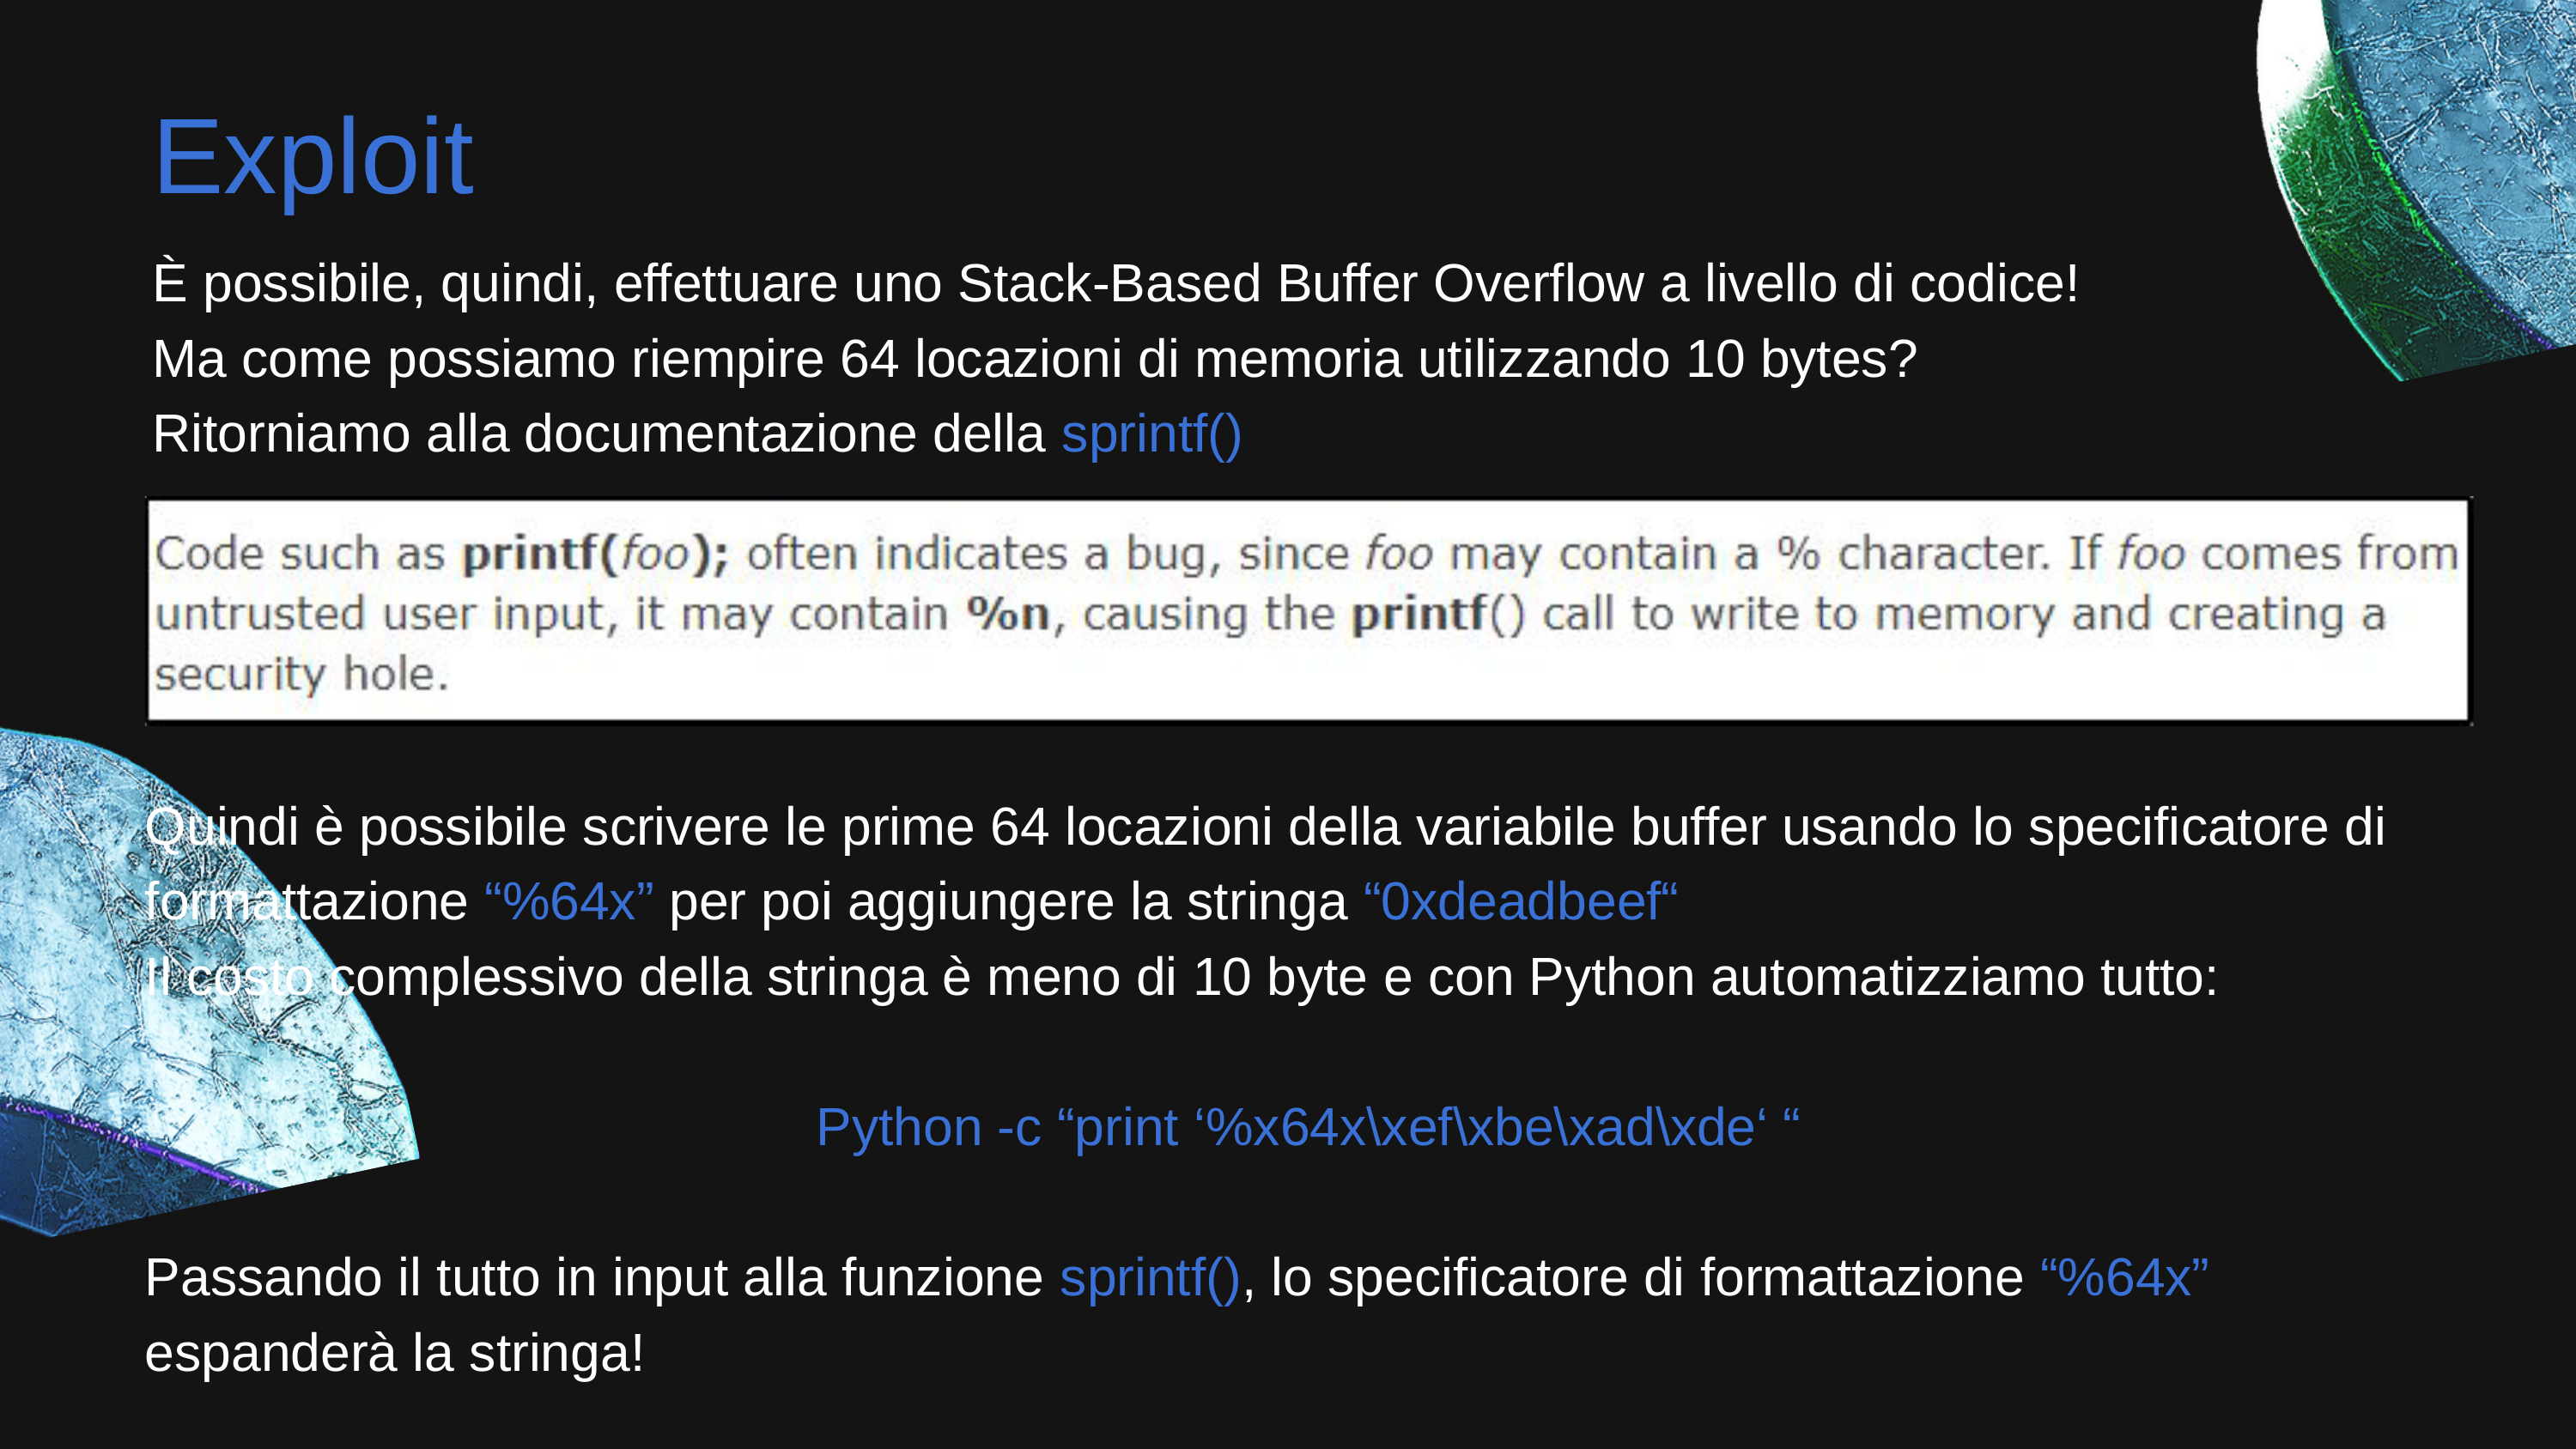

Exploit
È possibile, quindi, effettuare uno Stack-Based Buffer Overflow a livello di codice!
Ma come possiamo riempire 64 locazioni di memoria utilizzando 10 bytes?
Ritorniamo alla documentazione della sprintf()

Quindi è possibile scrivere le prime 64 locazioni della variabile buffer usando lo specificatore di formattazione “%64x” per poi aggiungere la stringa “0xdeadbeef“
Il costo complessivo della stringa è meno di 10 byte e con Python automatizziamo tutto:

Python -c “print ‘%x64x\xef\xbe\xad\xde‘ “

Passando il tutto in input alla funzione sprintf(), lo specificatore di formattazione “%64x” espanderà la stringa!